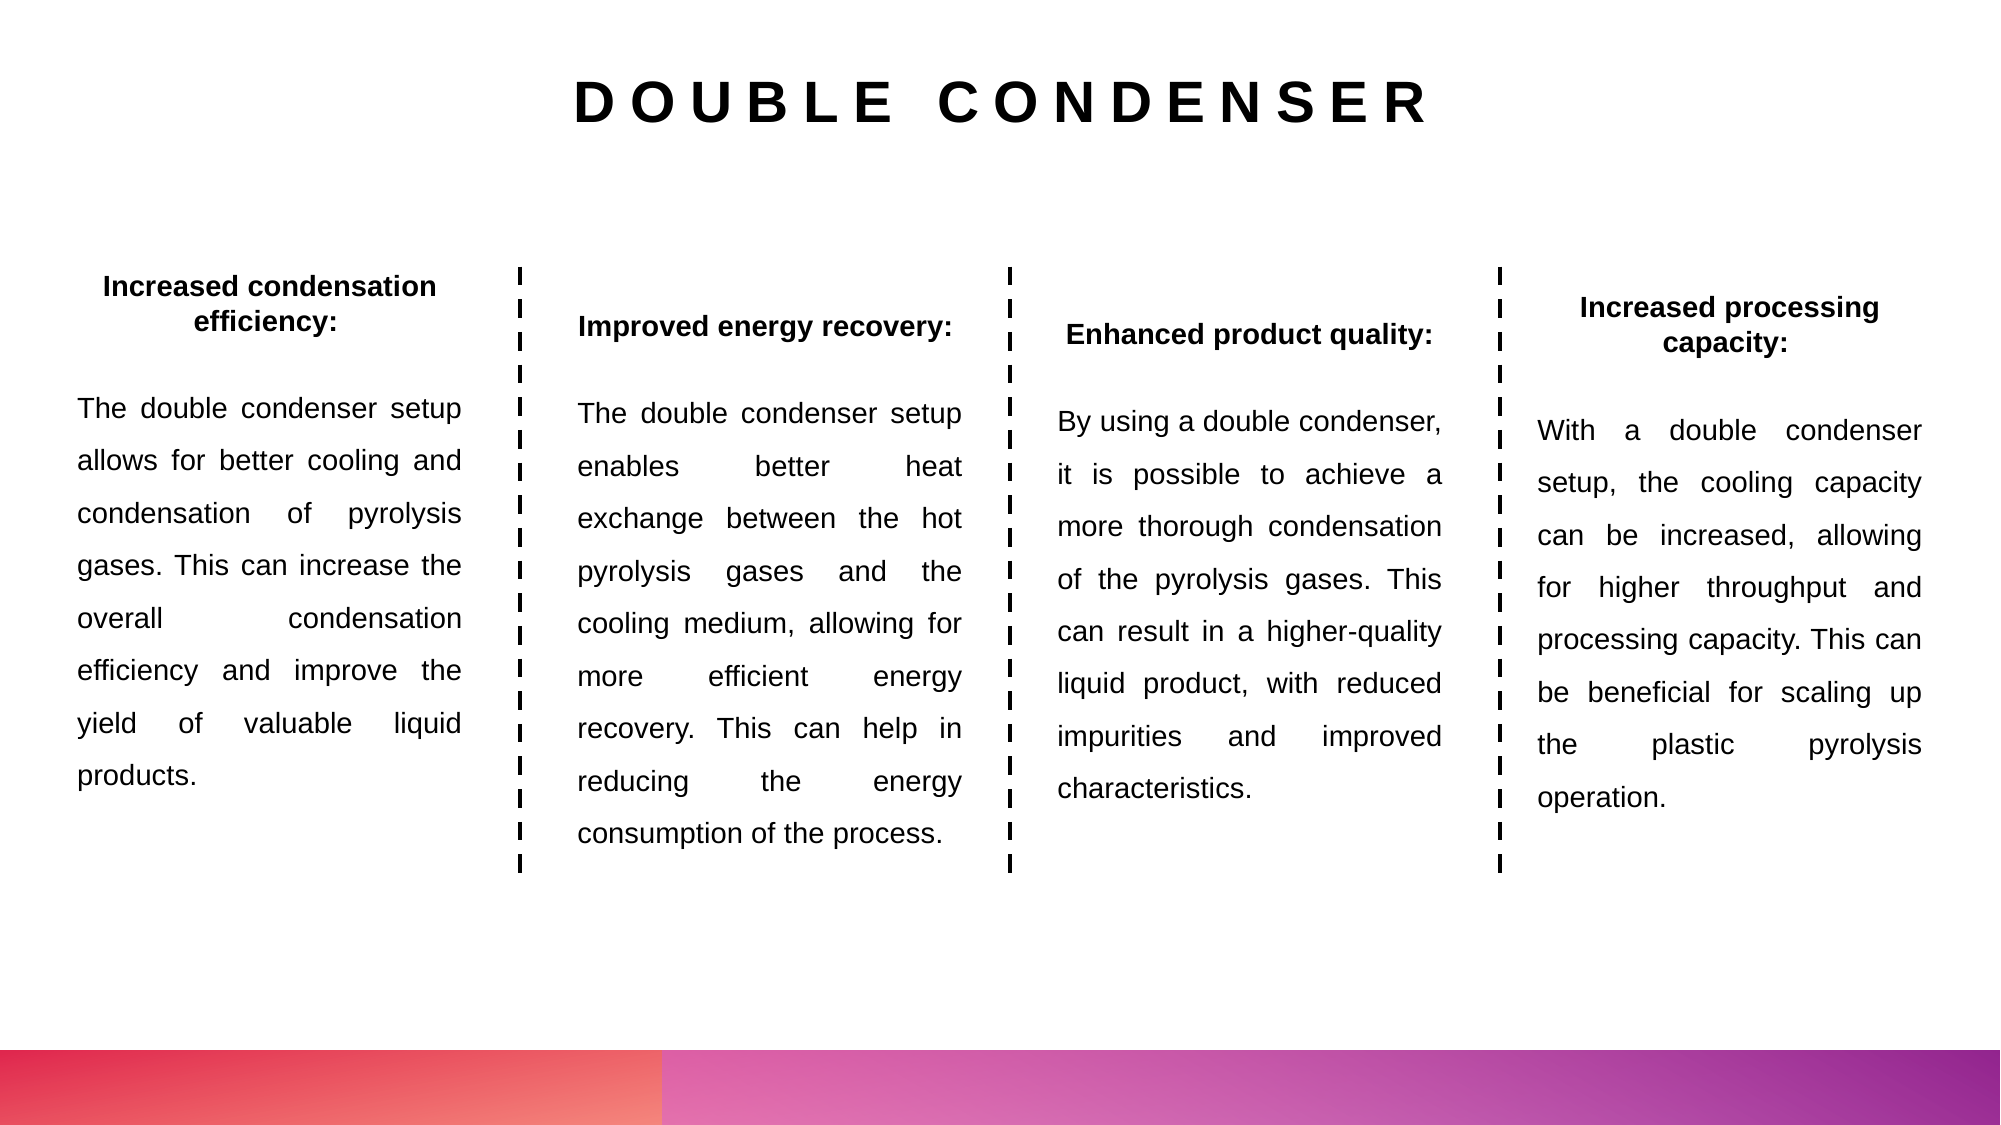

# Double Condenser

Enhanced product quality:

By using a double condenser, it is possible to achieve a more thorough condensation of the pyrolysis gases. This can result in a higher-quality liquid product, with reduced impurities and improved characteristics.

Increased processing capacity:

With a double condenser setup, the cooling capacity can be increased, allowing for higher throughput and processing capacity. This can be beneficial for scaling up the plastic pyrolysis operation.
Increased condensation efficiency:

The double condenser setup allows for better cooling and condensation of pyrolysis gases. This can increase the overall condensation efficiency and improve the yield of valuable liquid products.

Improved energy recovery:

The double condenser setup enables better heat exchange between the hot pyrolysis gases and the cooling medium, allowing for more efficient energy recovery. This can help in reducing the energy consumption of the process.